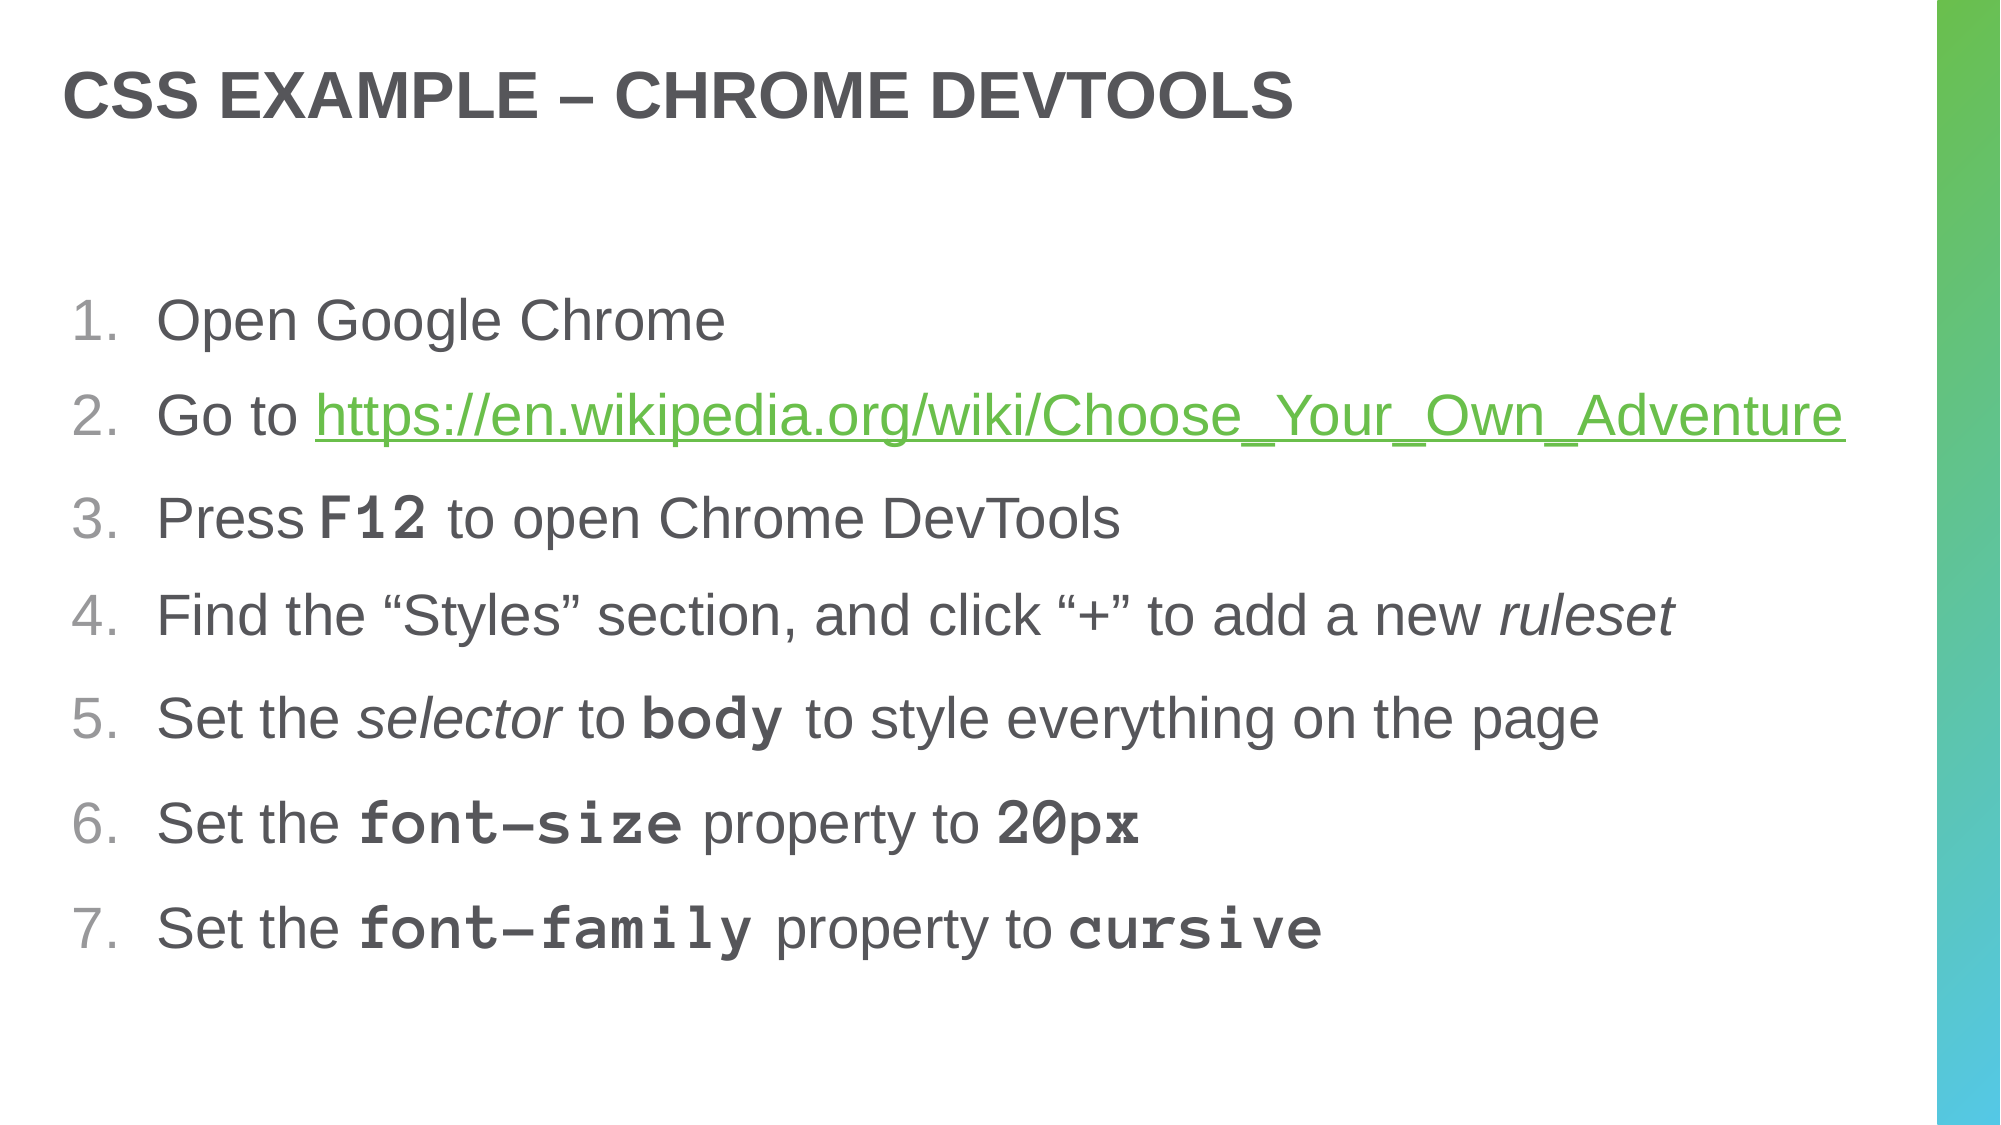

# CSS Example – Chrome DevTools

Open Google Chrome
Go to https://en.wikipedia.org/wiki/Choose_Your_Own_Adventure
Press F12 to open Chrome DevTools
Find the “Styles” section, and click “+” to add a new ruleset
Set the selector to body to style everything on the page
Set the font-size property to 20px
Set the font-family property to cursive